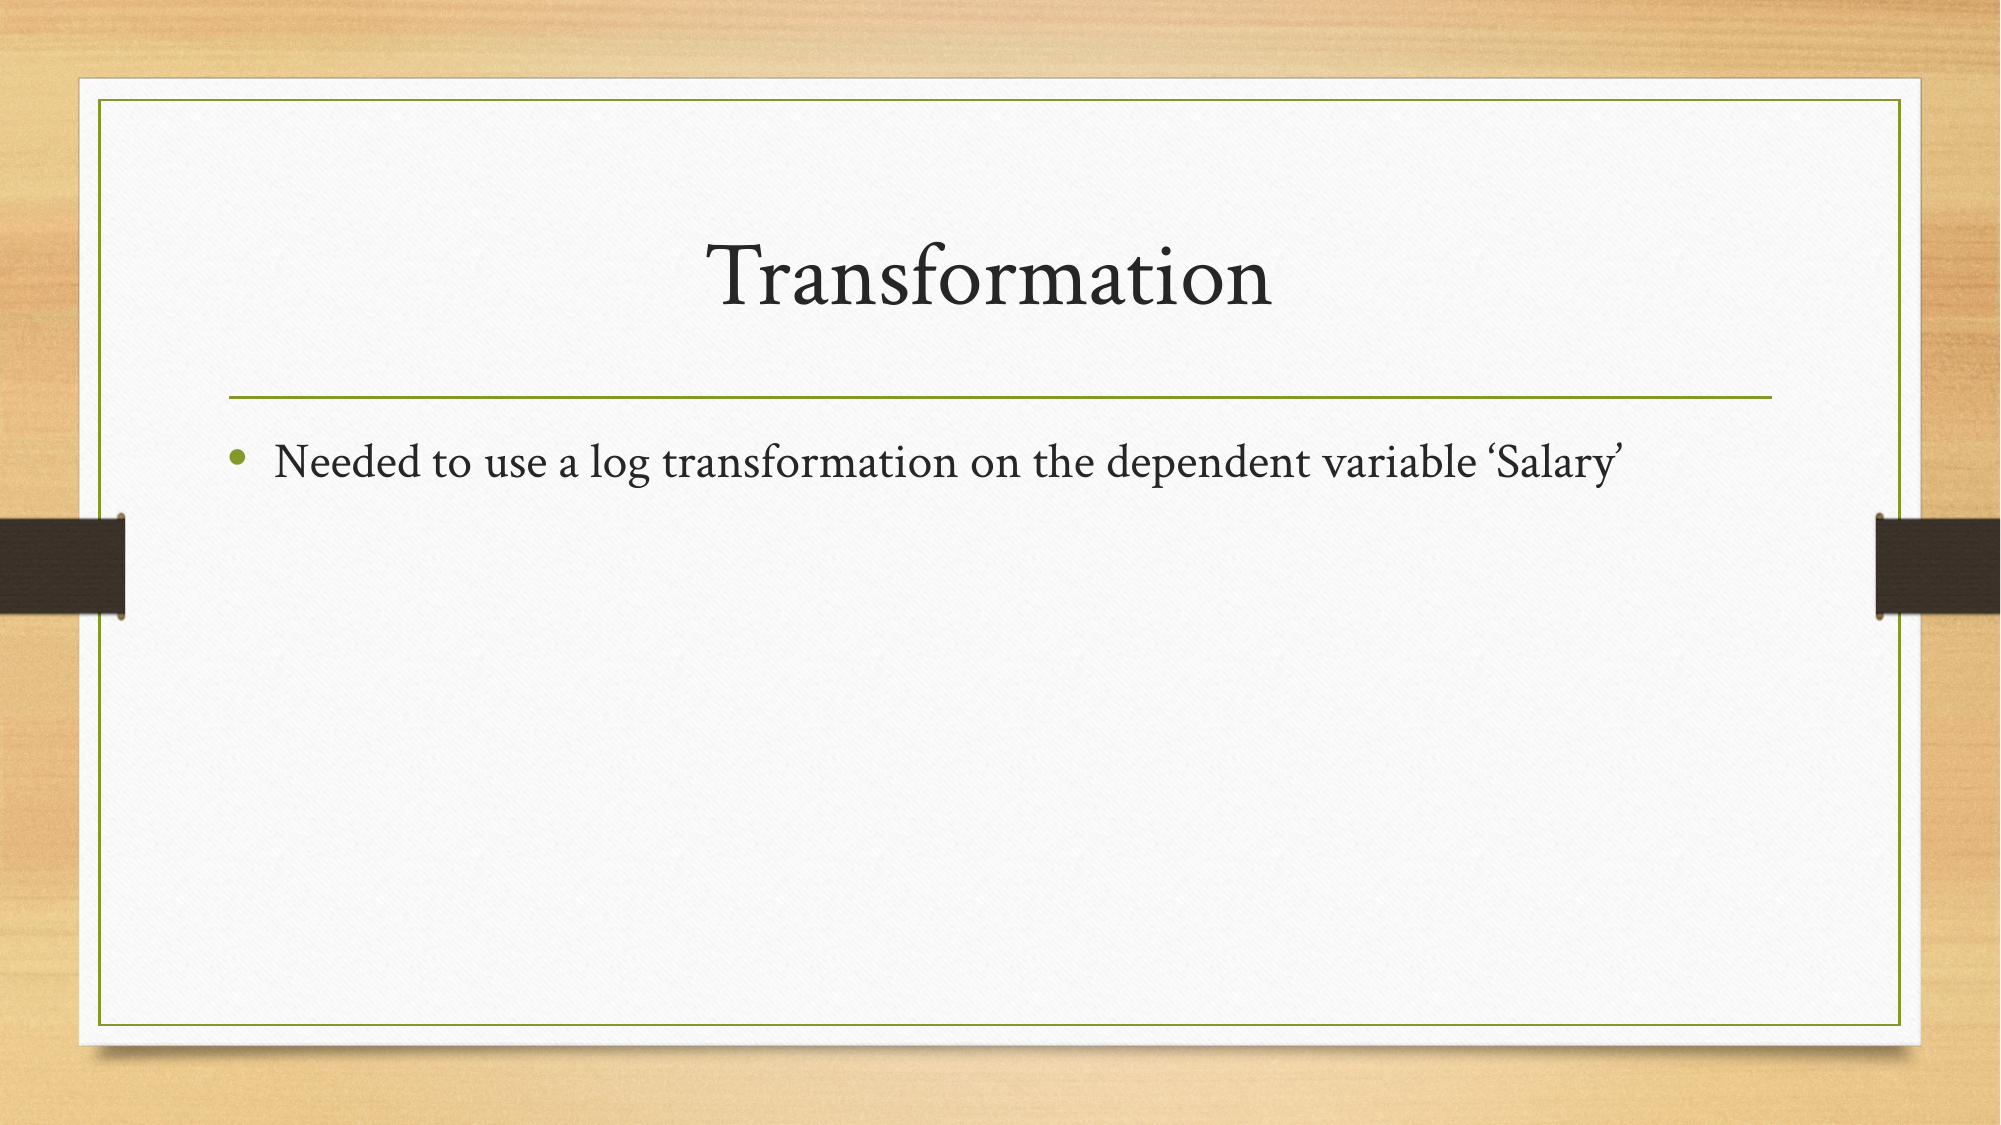

# Transformation
Needed to use a log transformation on the dependent variable ‘Salary’